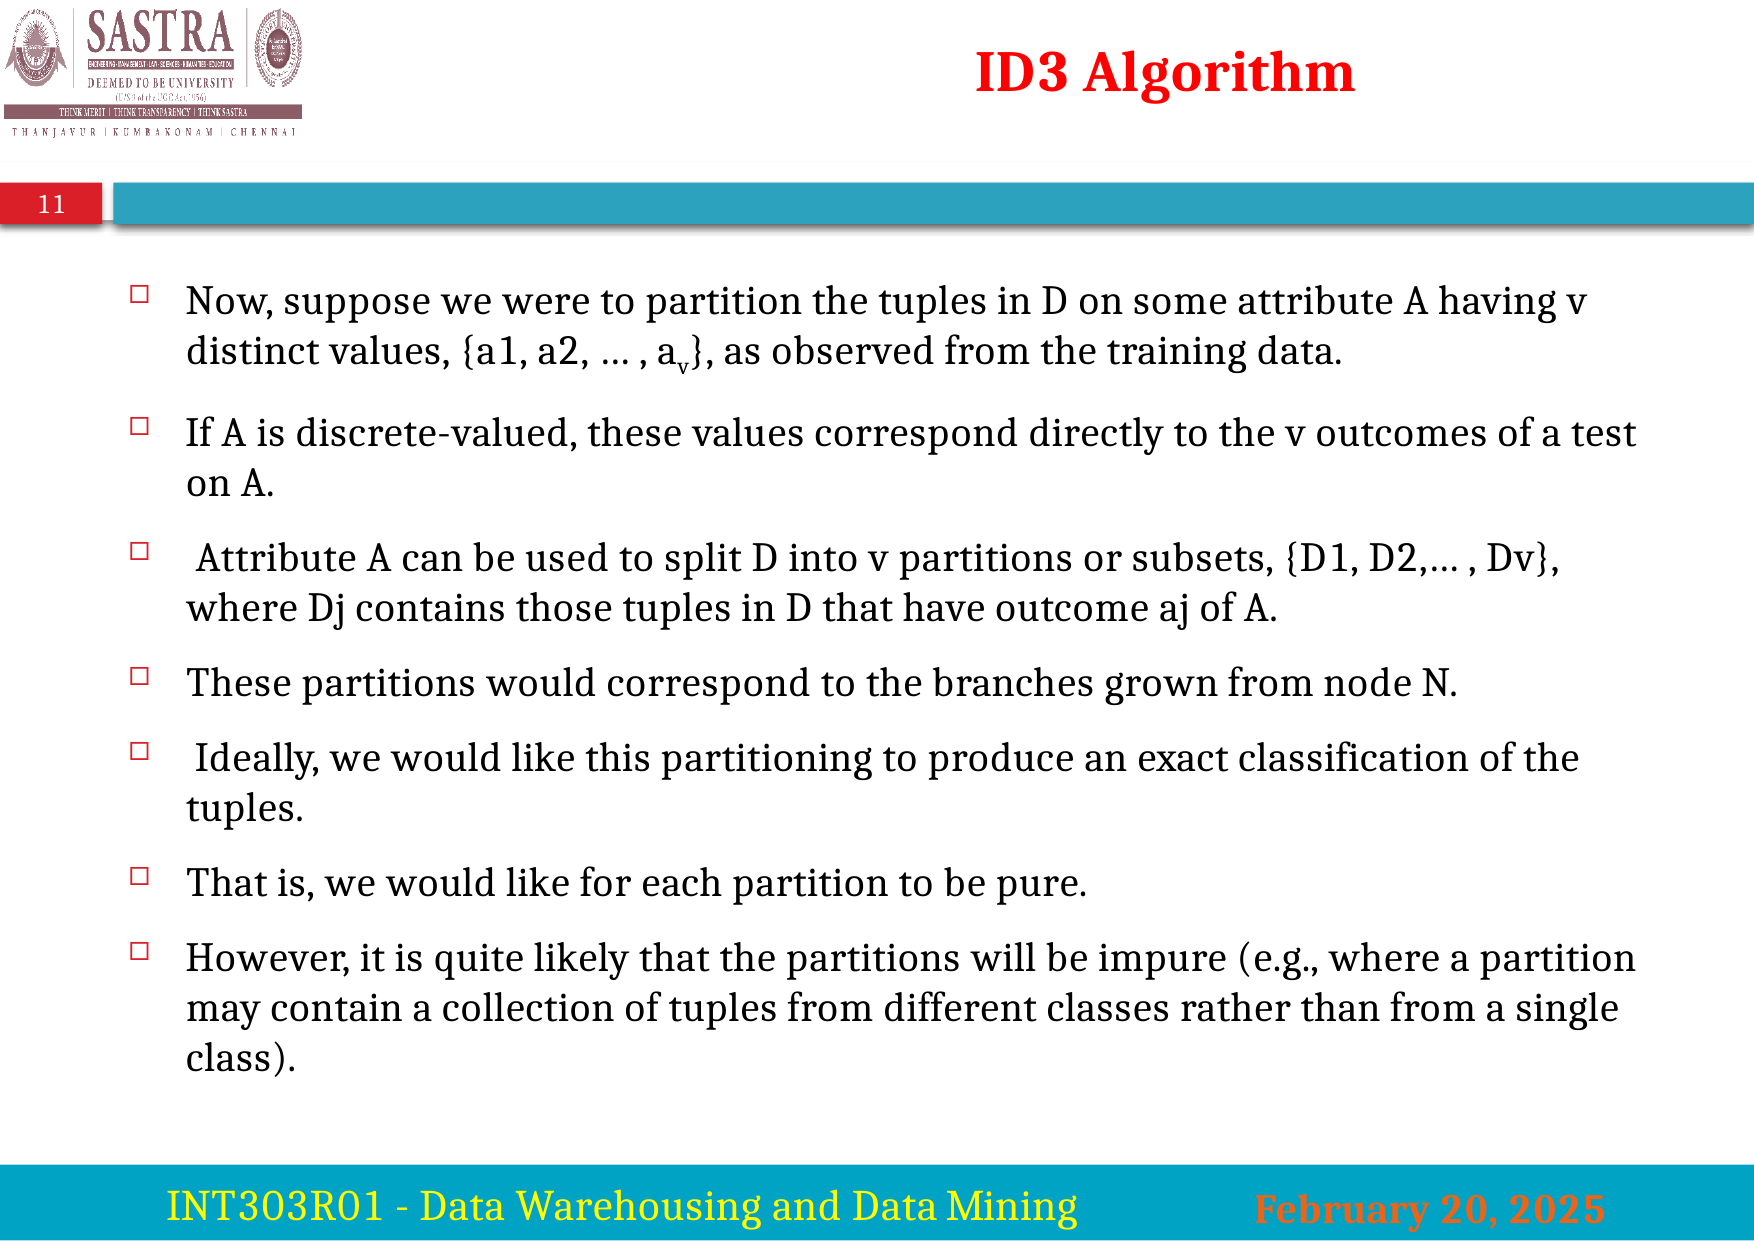

# ID3 Algorithm
Now, suppose we were to partition the tuples in D on some attribute A having v distinct values, {a1, a2, … , av}, as observed from the training data.
If A is discrete-valued, these values correspond directly to the v outcomes of a test on A.
 Attribute A can be used to split D into v partitions or subsets, {D1, D2,… , Dv}, where Dj contains those tuples in D that have outcome aj of A.
These partitions would correspond to the branches grown from node N.
 Ideally, we would like this partitioning to produce an exact classification of the tuples.
That is, we would like for each partition to be pure.
However, it is quite likely that the partitions will be impure (e.g., where a partition may contain a collection of tuples from different classes rather than from a single class).
INT303R01 - Data Warehousing and Data Mining